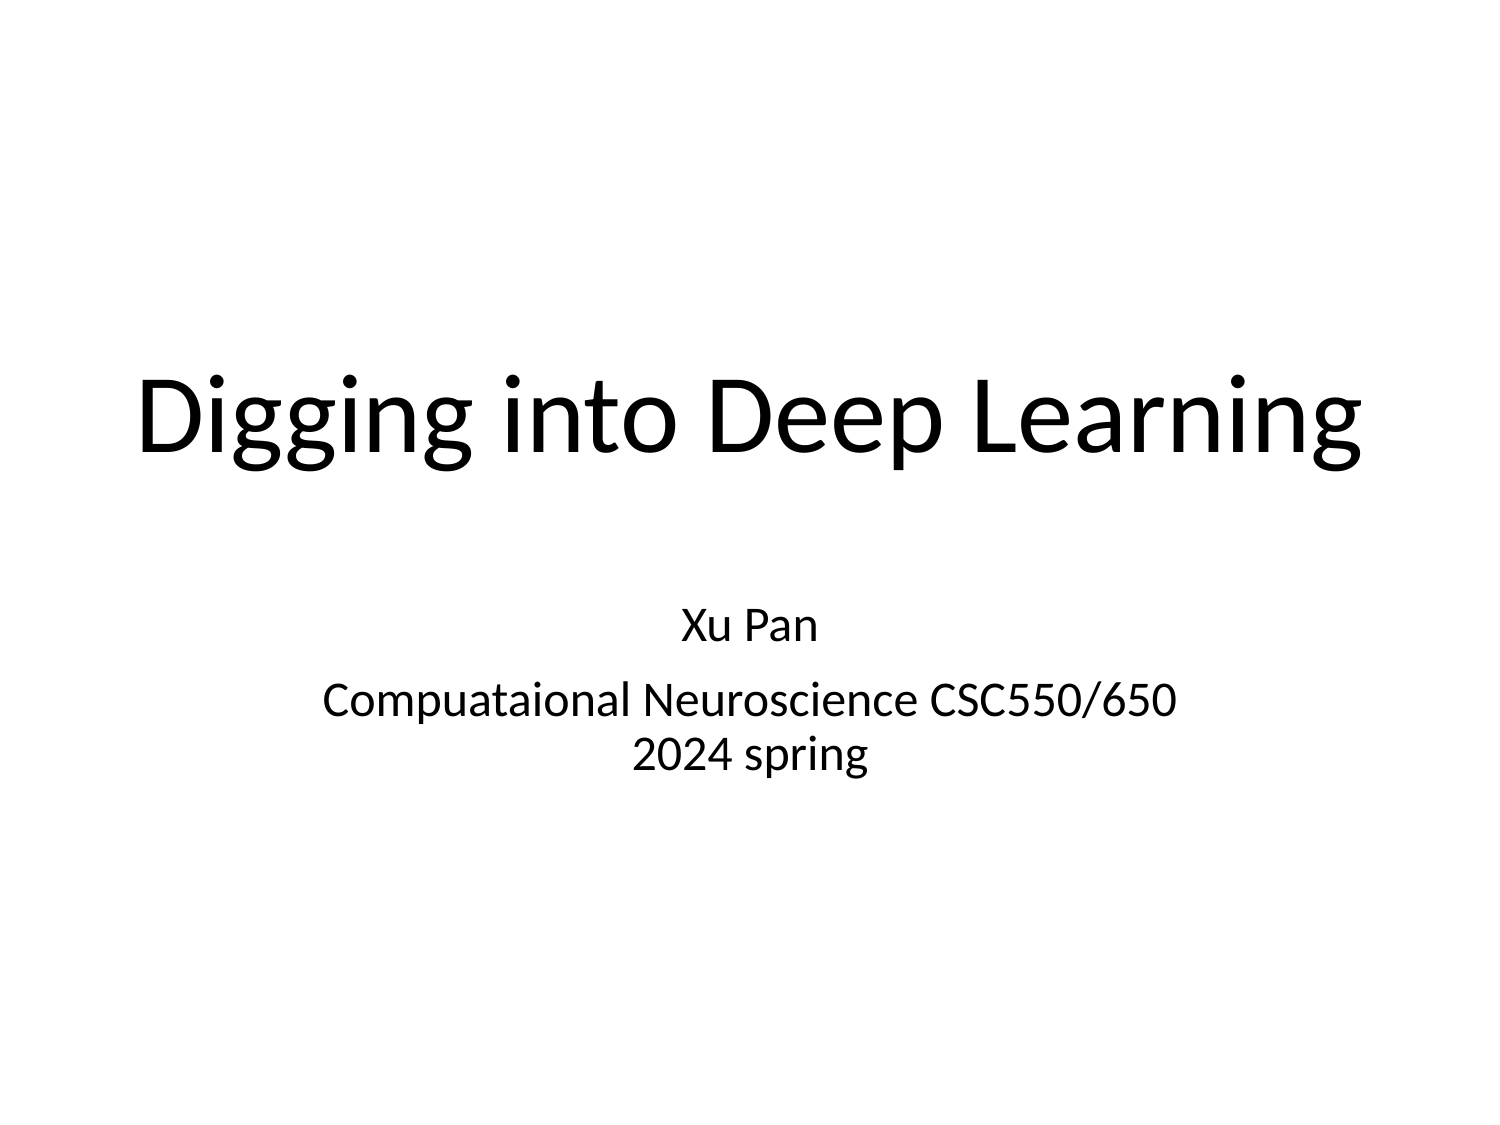

# Digging into Deep Learning
Xu Pan
Compuataional Neuroscience CSC550/650
2024 spring